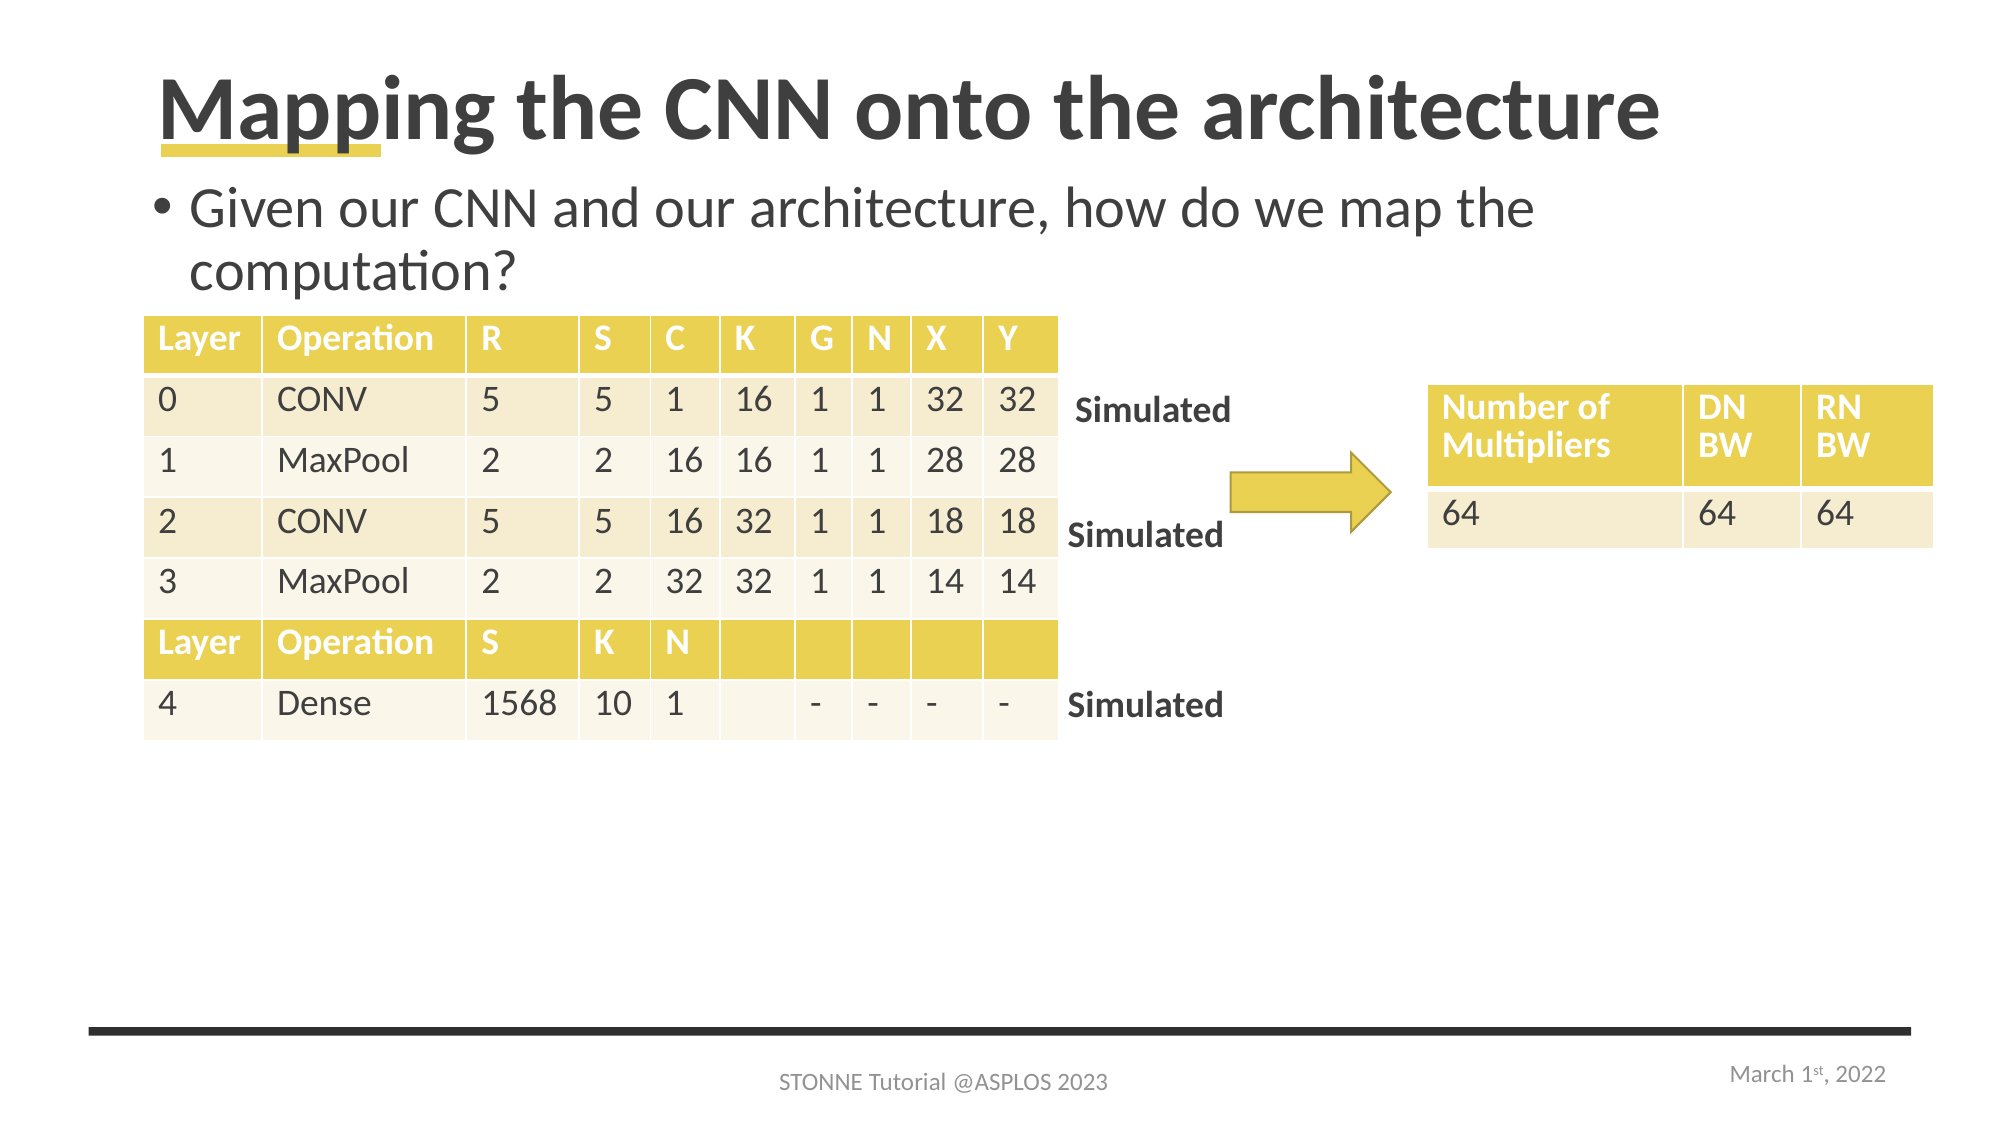

# Mapping the CNN onto the architecture
Given our CNN and our architecture, how do we map the computation?

| Layer | Operation | R | S | C | K | G | N | X | Y |
| --- | --- | --- | --- | --- | --- | --- | --- | --- | --- |
| 0 | CONV | 5 | 5 | 1 | 16 | 1 | 1 | 32 | 32 |
| 1 | MaxPool | 2 | 2 | 16 | 16 | 1 | 1 | 28 | 28 |
| 2 | CONV | 5 | 5 | 16 | 32 | 1 | 1 | 18 | 18 |
| 3 | MaxPool | 2 | 2 | 32 | 32 | 1 | 1 | 14 | 14 |
| Layer | Operation | S | K | N |  |  |  |  |  |
| 4 | Dense | 1568 | 10 | 1 |  | - | - | - | - |
Simulated
| Number of Multipliers | DN BW | RN BW |
| --- | --- | --- |
| 64 | 64 | 64 |

Simulated
Simulated

March 1st, 2022
STONNE Tutorial @ASPLOS 2023